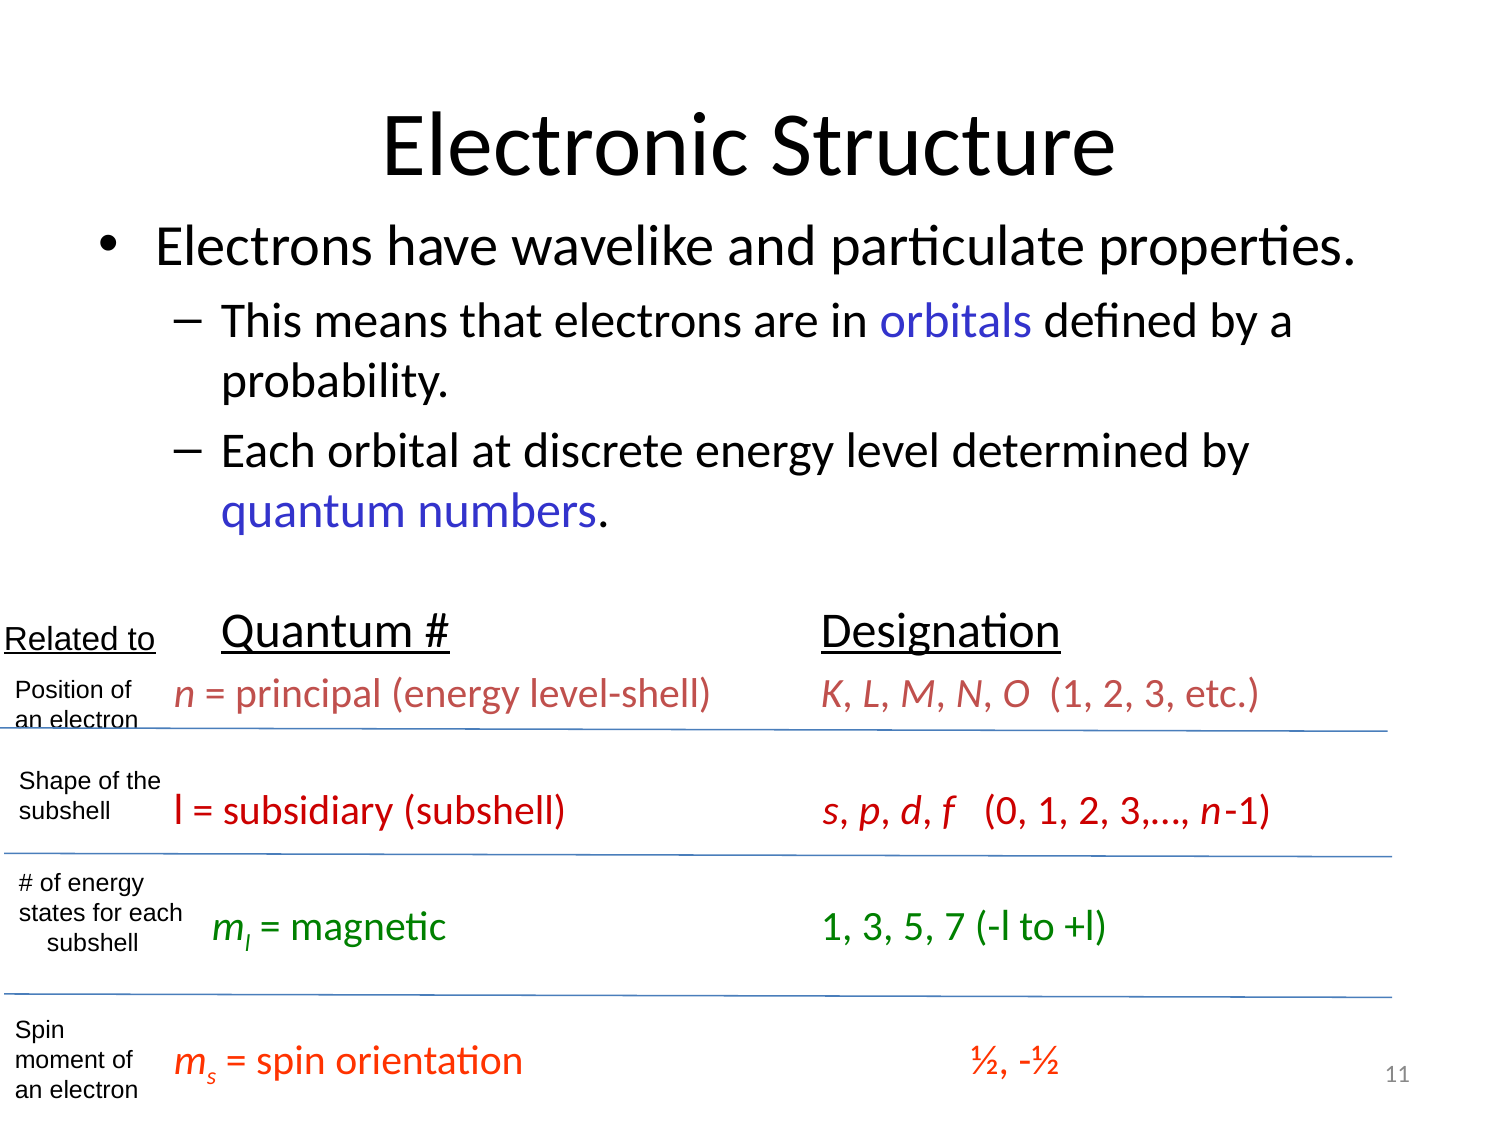

# Electronic Structure
Electrons have wavelike and particulate properties.
This means that electrons are in orbitals defined by a probability.
Each orbital at discrete energy level determined by quantum numbers.
 
Quantum # 			Designation
n = principal (energy level-shell)	K, L, M, N, O  (1, 2, 3, etc.)

l = subsidiary (subshell)	                s, p, d, f   (0, 1, 2, 3,…, n -1)

    ml = magnetic			1, 3, 5, 7 (-l to +l)

ms = spin orientation			½, -½
Related to
Position of an electron
Shape of the subshell
# of energy states for each      subshell
Spin moment of an electron
11